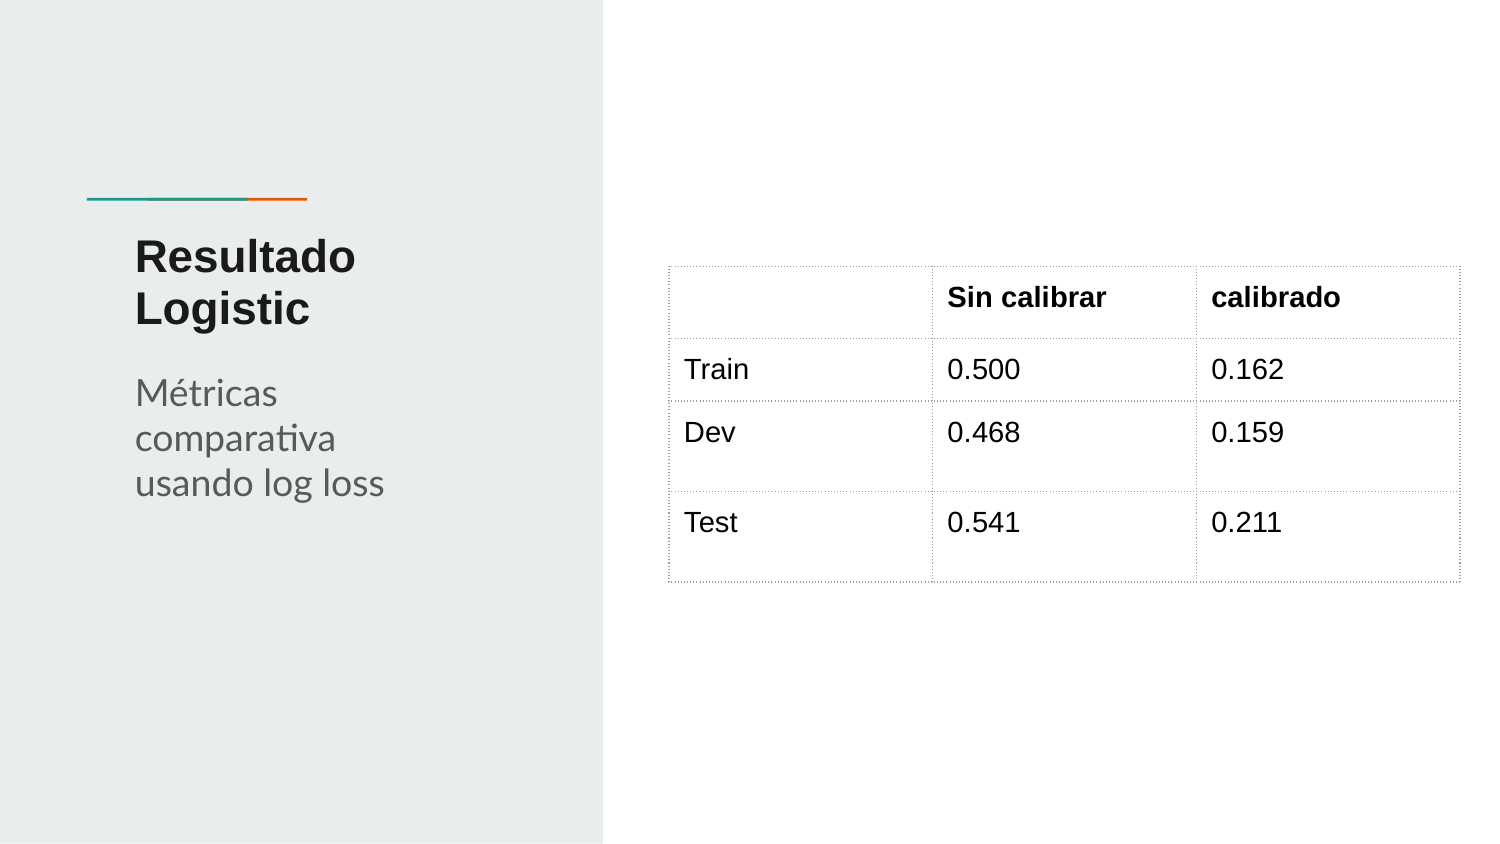

# Resultado
Logistic
|  | Sin calibrar | calibrado |
| --- | --- | --- |
| Train | 0.500 | 0.162 |
| Dev | 0.468 | 0.159 |
| Test | 0.541 | 0.211 |
Métricas comparativa usando log loss